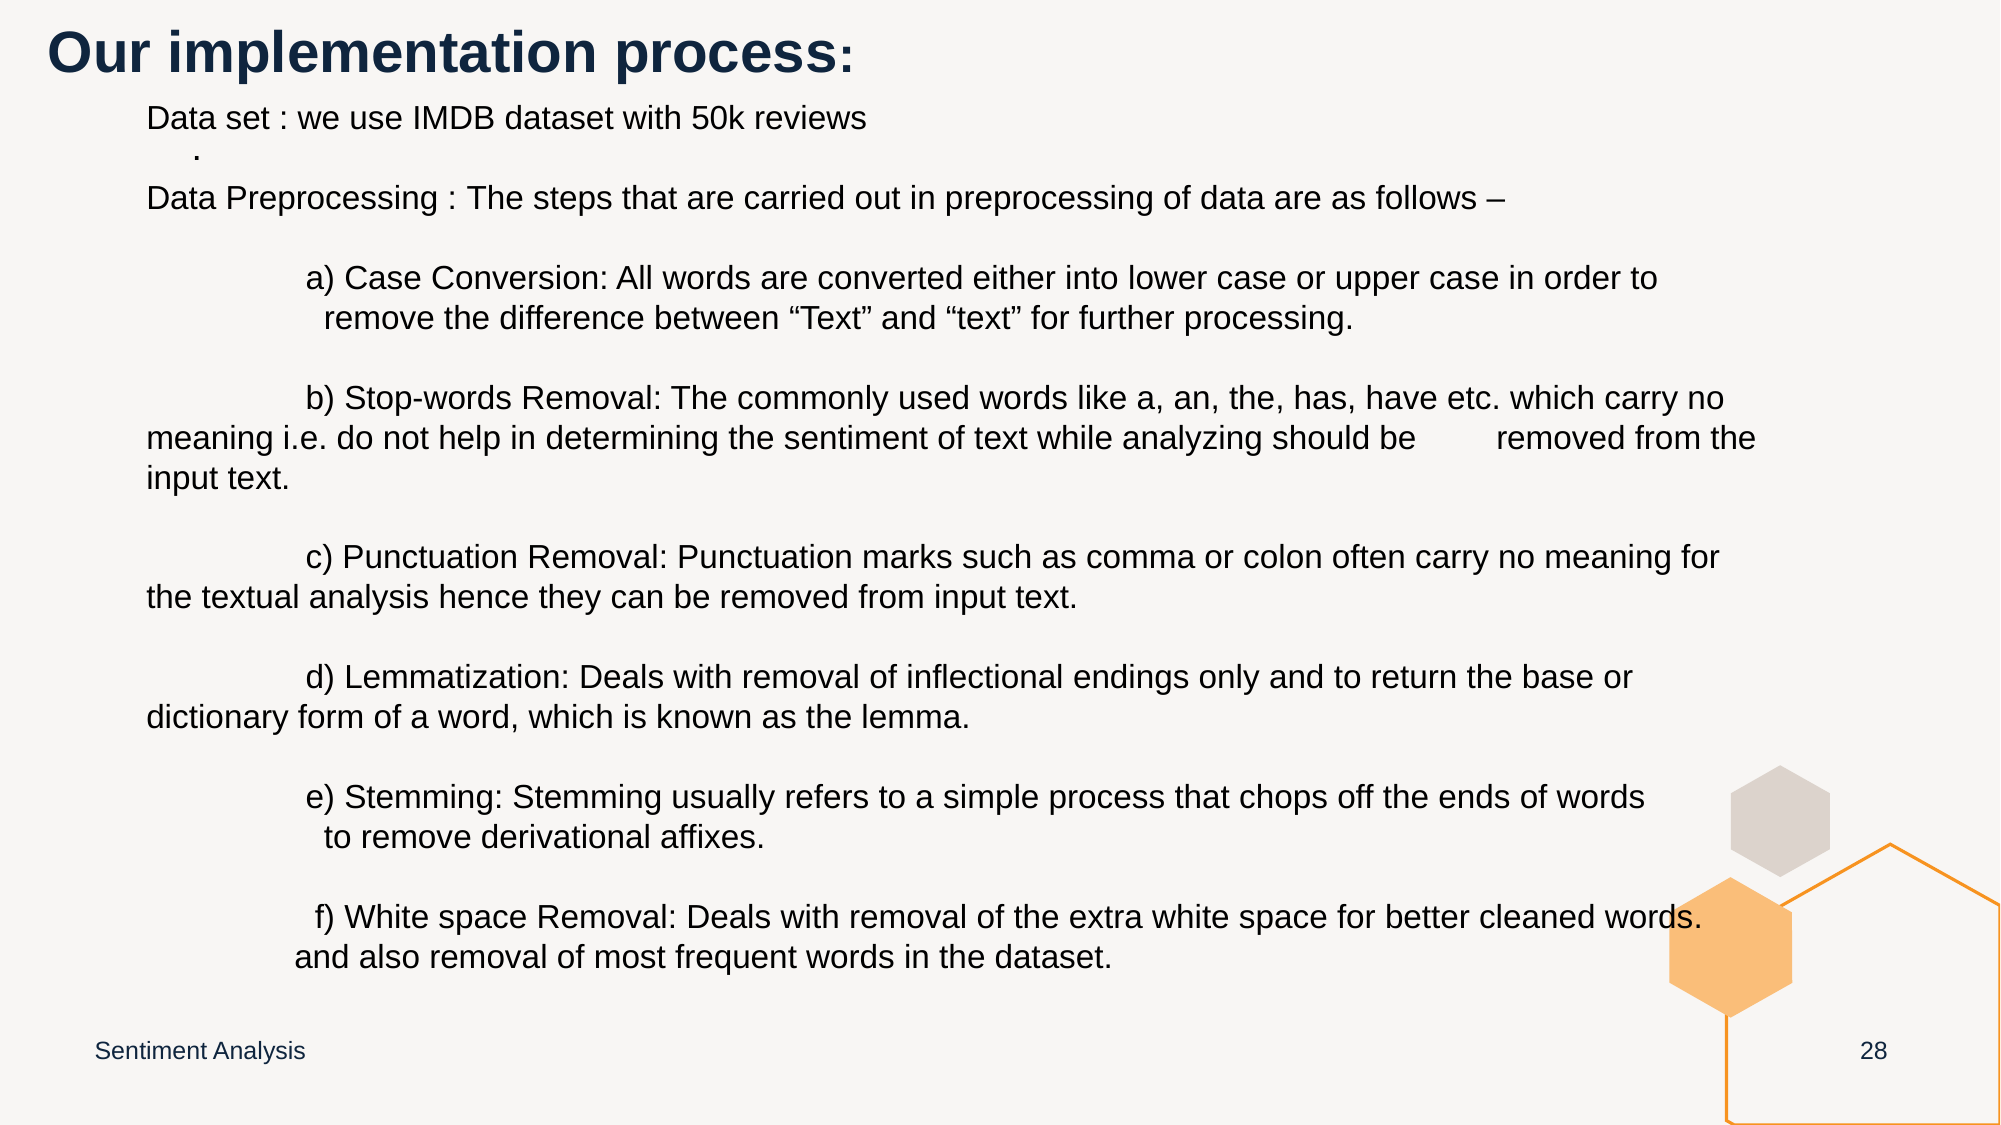

# Our implementation process:
Data set : we use IMDB dataset with 50k reviews

Data Preprocessing : The steps that are carried out in preprocessing of data are as follows –

	 a) Case Conversion: All words are converted either into lower case or upper case in order to 	       	   remove the difference between “Text” and “text” for further processing.

	 b) Stop-words Removal: The commonly used words like a, an, the, has, have etc. which carry no 	meaning i.e. do not help in determining the sentiment of text while analyzing should be 	removed from the input text.

	 c) Punctuation Removal: Punctuation marks such as comma or colon often carry no meaning for 	the textual analysis hence they can be removed from input text.

	 d) Lemmatization: Deals with removal of inflectional endings only and to return the base or 		   dictionary form of a word, which is known as the lemma.

	 e) Stemming: Stemming usually refers to a simple process that chops off the ends of words 	   	   to remove derivational affixes.

 	  f) White space Removal: Deals with removal of the extra white space for better cleaned words.
                and also removal of most frequent words in the dataset.

.

Sentiment Analysis
28